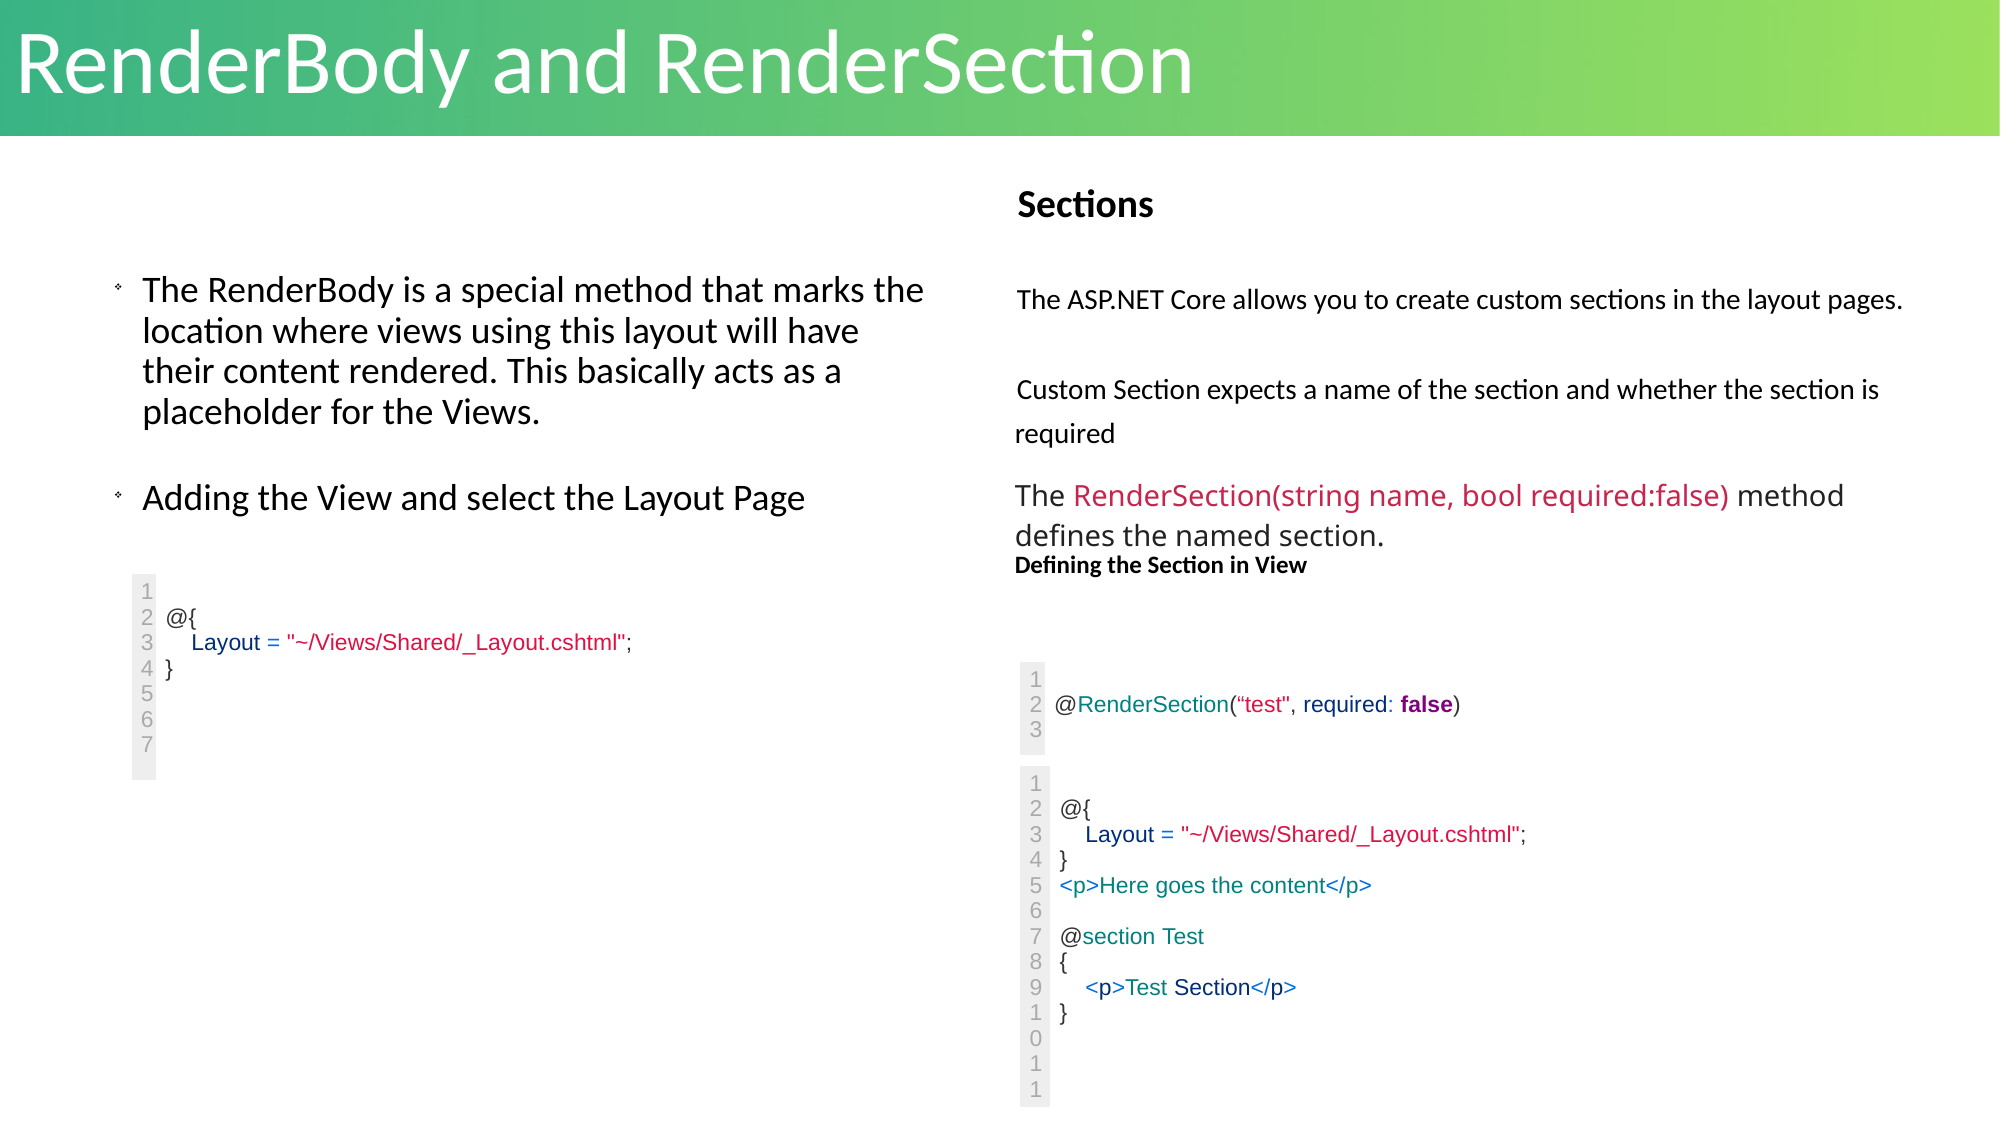

# RenderBody and RenderSection
Sections
The ASP.NET Core allows you to create custom sections in the layout pages.
Custom Section expects a name of the section and whether the section is required
The RenderSection(string name, bool required:false) method defines the named section.
Defining the Section in View

The RenderBody is a special method that marks the location where views using this layout will have their content rendered. This basically acts as a placeholder for the Views.
Adding the View and select the Layout Page

| 1 2 3 4 5 6 7 | @{     Layout = "~/Views/Shared/\_Layout.cshtml"; } |
| --- | --- |
| 1 2 3 | @RenderSection(“test", required: false) |
| --- | --- |
| 1 2 3 4 5 6 7 8 9 10 11 | @{     Layout = "~/Views/Shared/\_Layout.cshtml"; } <p>Here goes the content</p>   @section Test {     <p>Test Section</p> } |
| --- | --- |